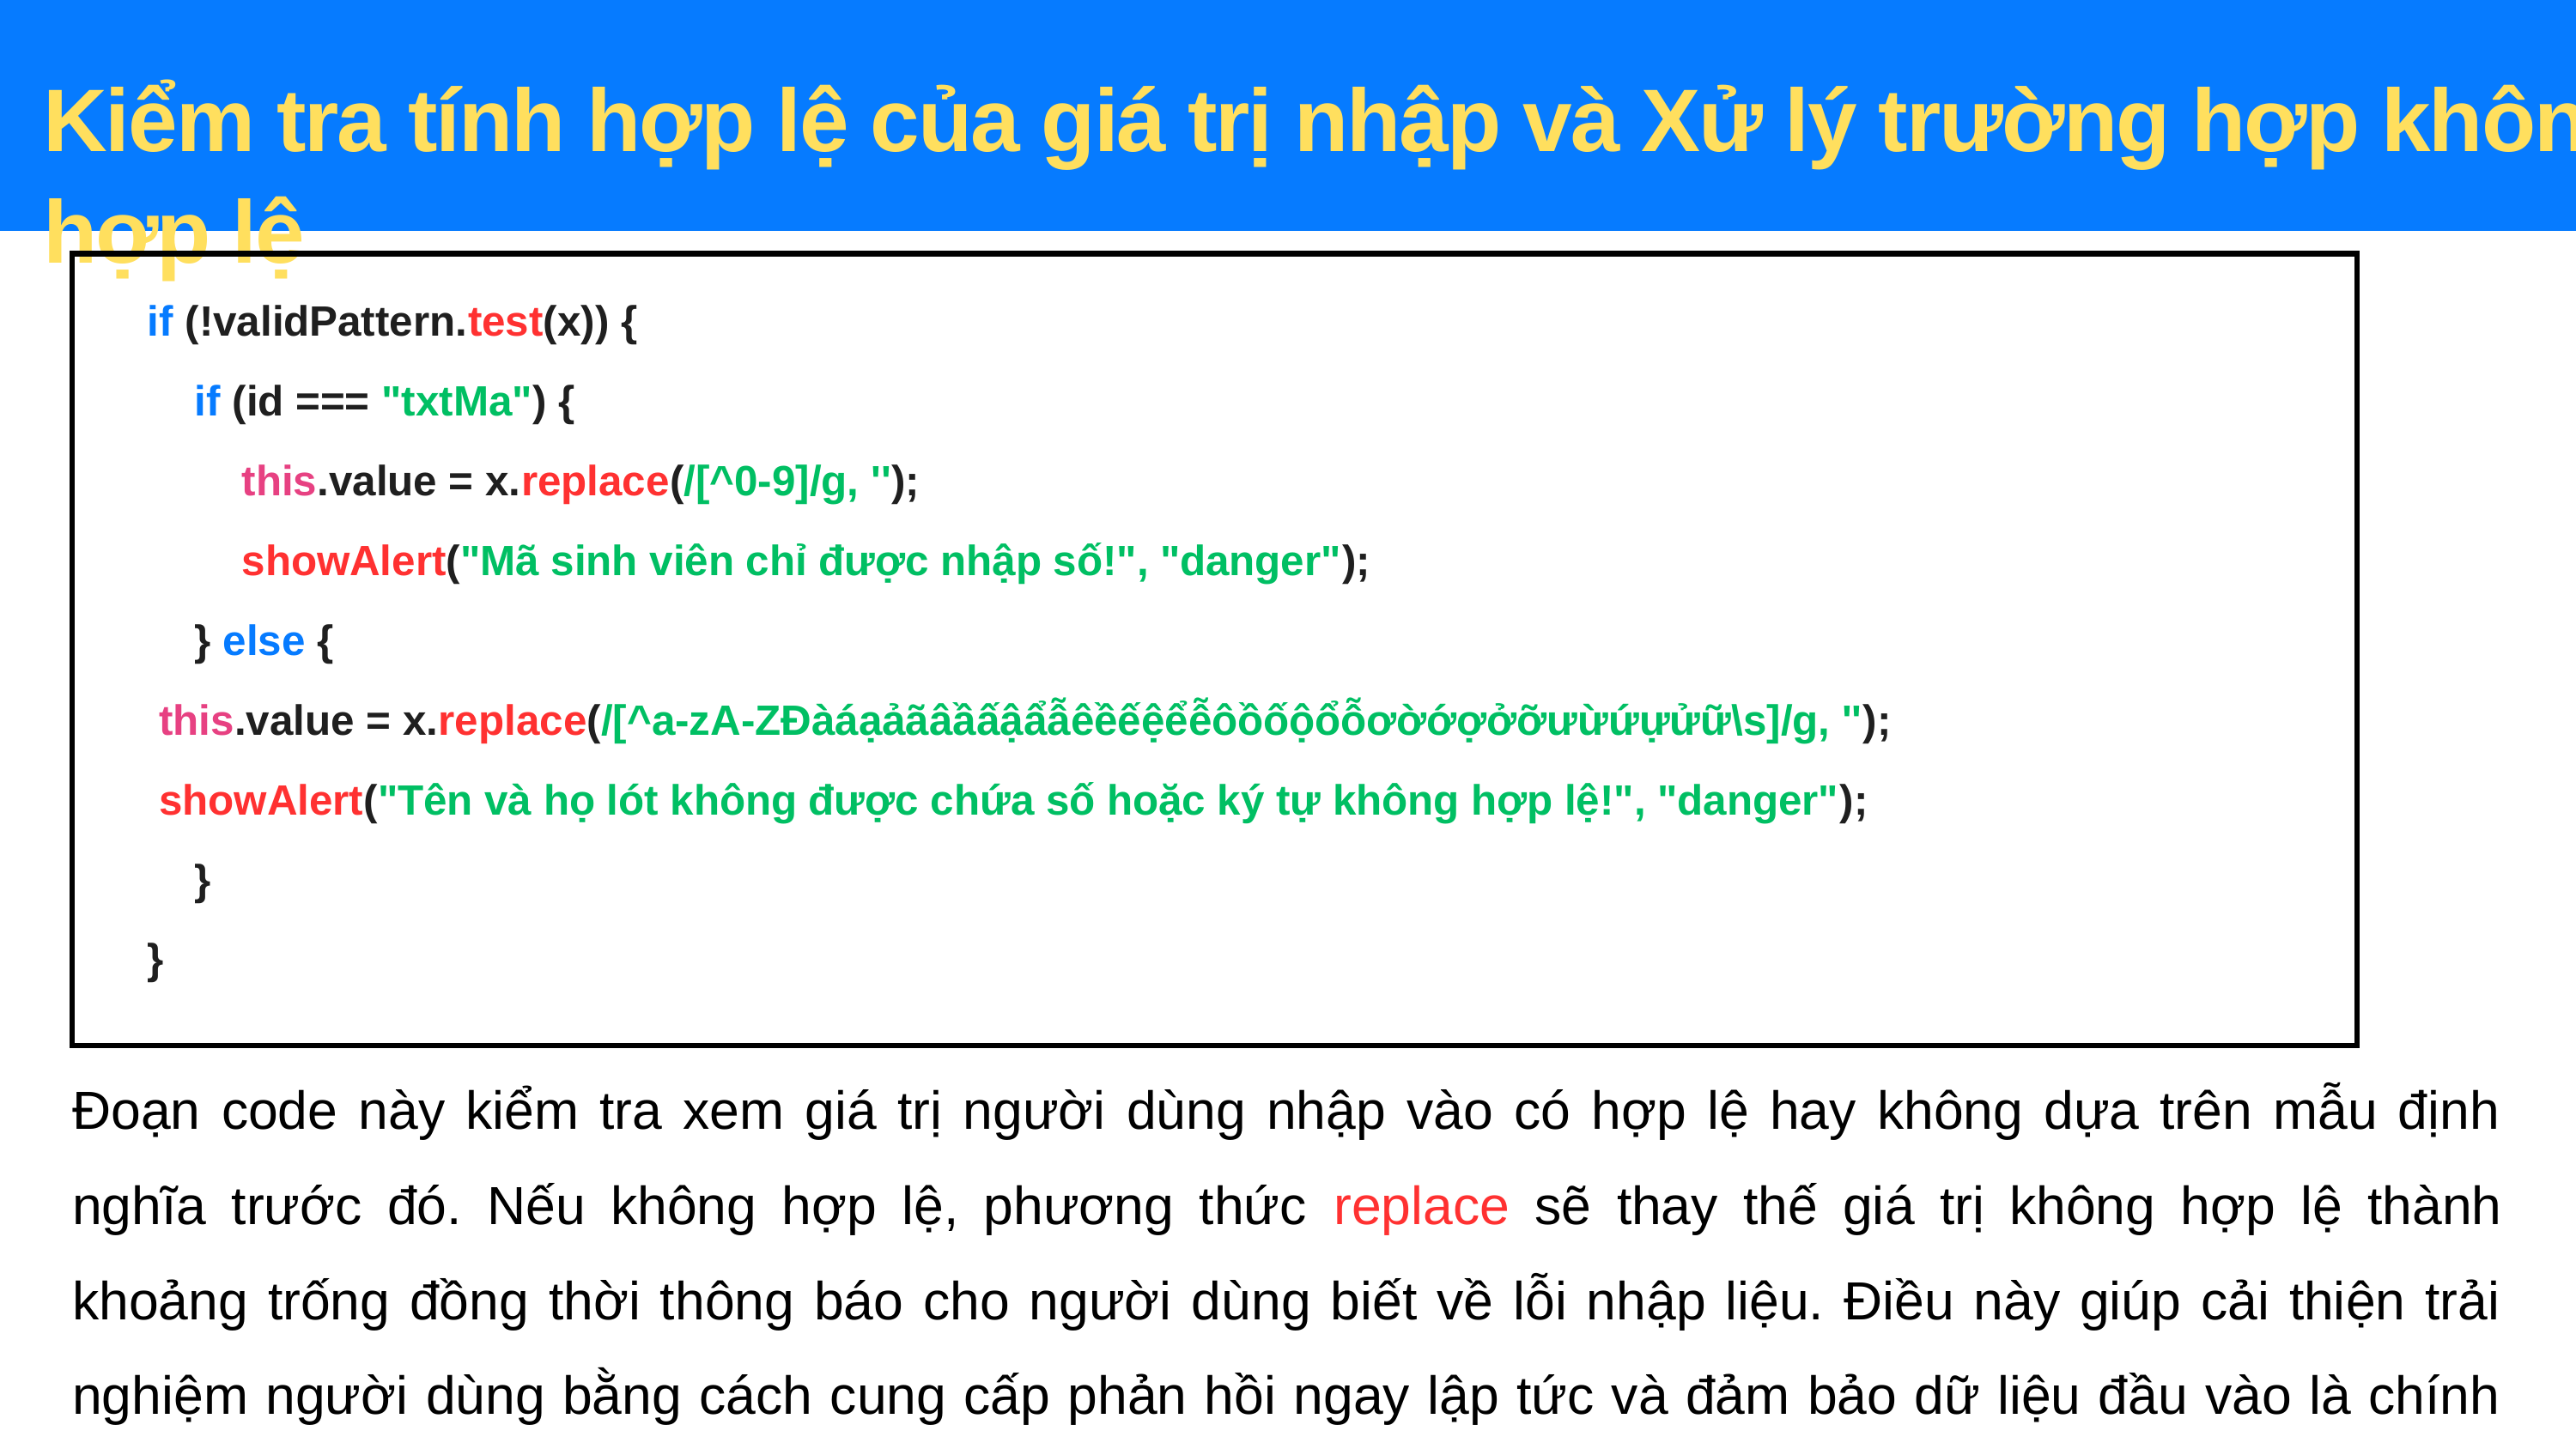

Kiểm tra tính hợp lệ của giá trị nhập và Xử lý trường hợp không hợp lệ

if (!validPattern.test(x)) {
    if (id === "txtMa") {
        this.value = x.replace(/[^0-9]/g, '');
        showAlert("Mã sinh viên chỉ được nhập số!", "danger");
    } else {
 this.value = x.replace(/[^a-zA-ZĐàáạảãâầấậẩẫêềếệểễôồốộổỗơờớợởỡưừứựửữ\s]/g, '');
 showAlert("Tên và họ lót không được chứa số hoặc ký tự không hợp lệ!", "danger");
    }
}

Đoạn code này kiểm tra xem giá trị người dùng nhập vào có hợp lệ hay không dựa trên mẫu định nghĩa trước đó. Nếu không hợp lệ, phương thức replace sẽ thay thế giá trị không hợp lệ thành khoảng trống đồng thời thông báo cho người dùng biết về lỗi nhập liệu. Điều này giúp cải thiện trải nghiệm người dùng bằng cách cung cấp phản hồi ngay lập tức và đảm bảo dữ liệu đầu vào là chính xác.